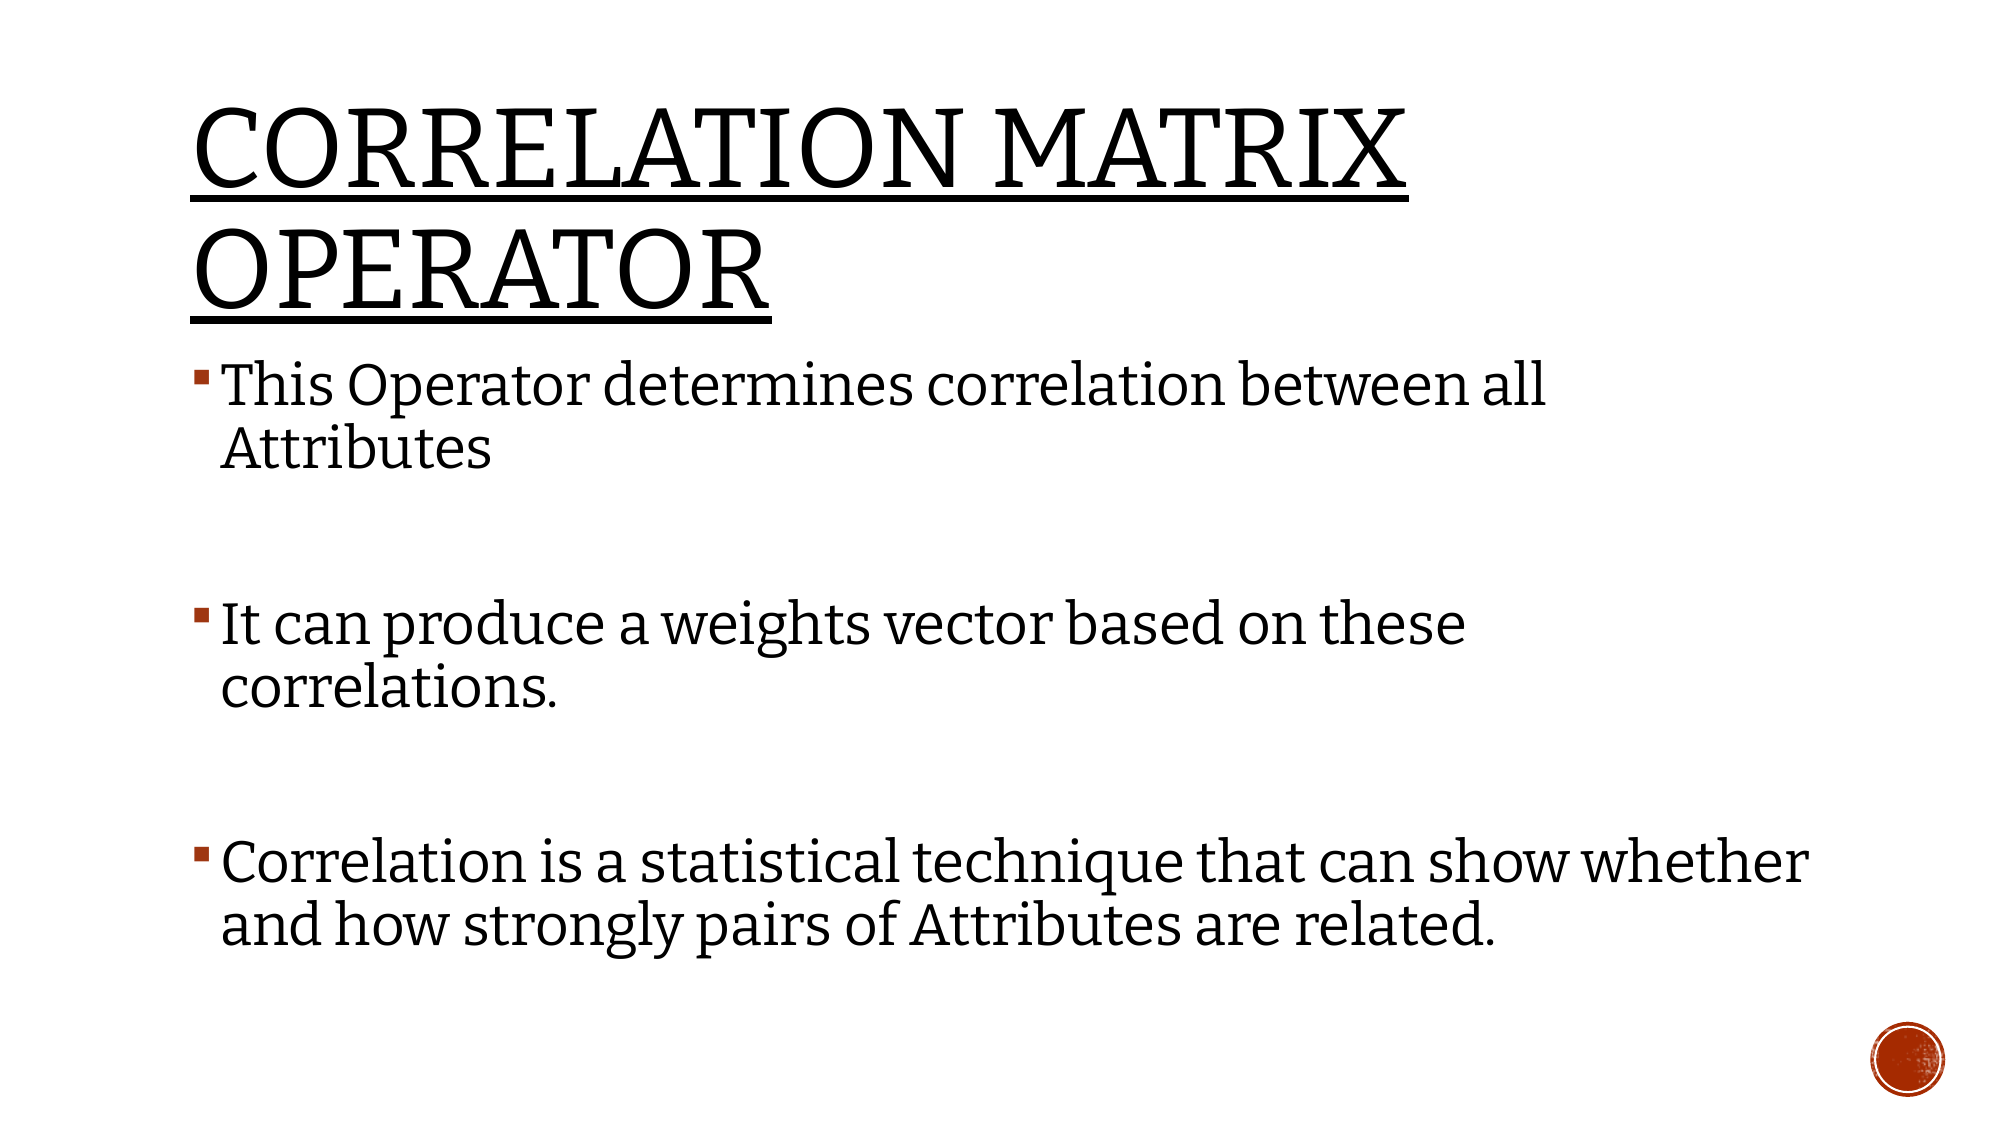

# Correlation matrix Operator
This Operator determines correlation between all Attributes

It can produce a weights vector based on these correlations.

Correlation is a statistical technique that can show whether and how strongly pairs of Attributes are related.